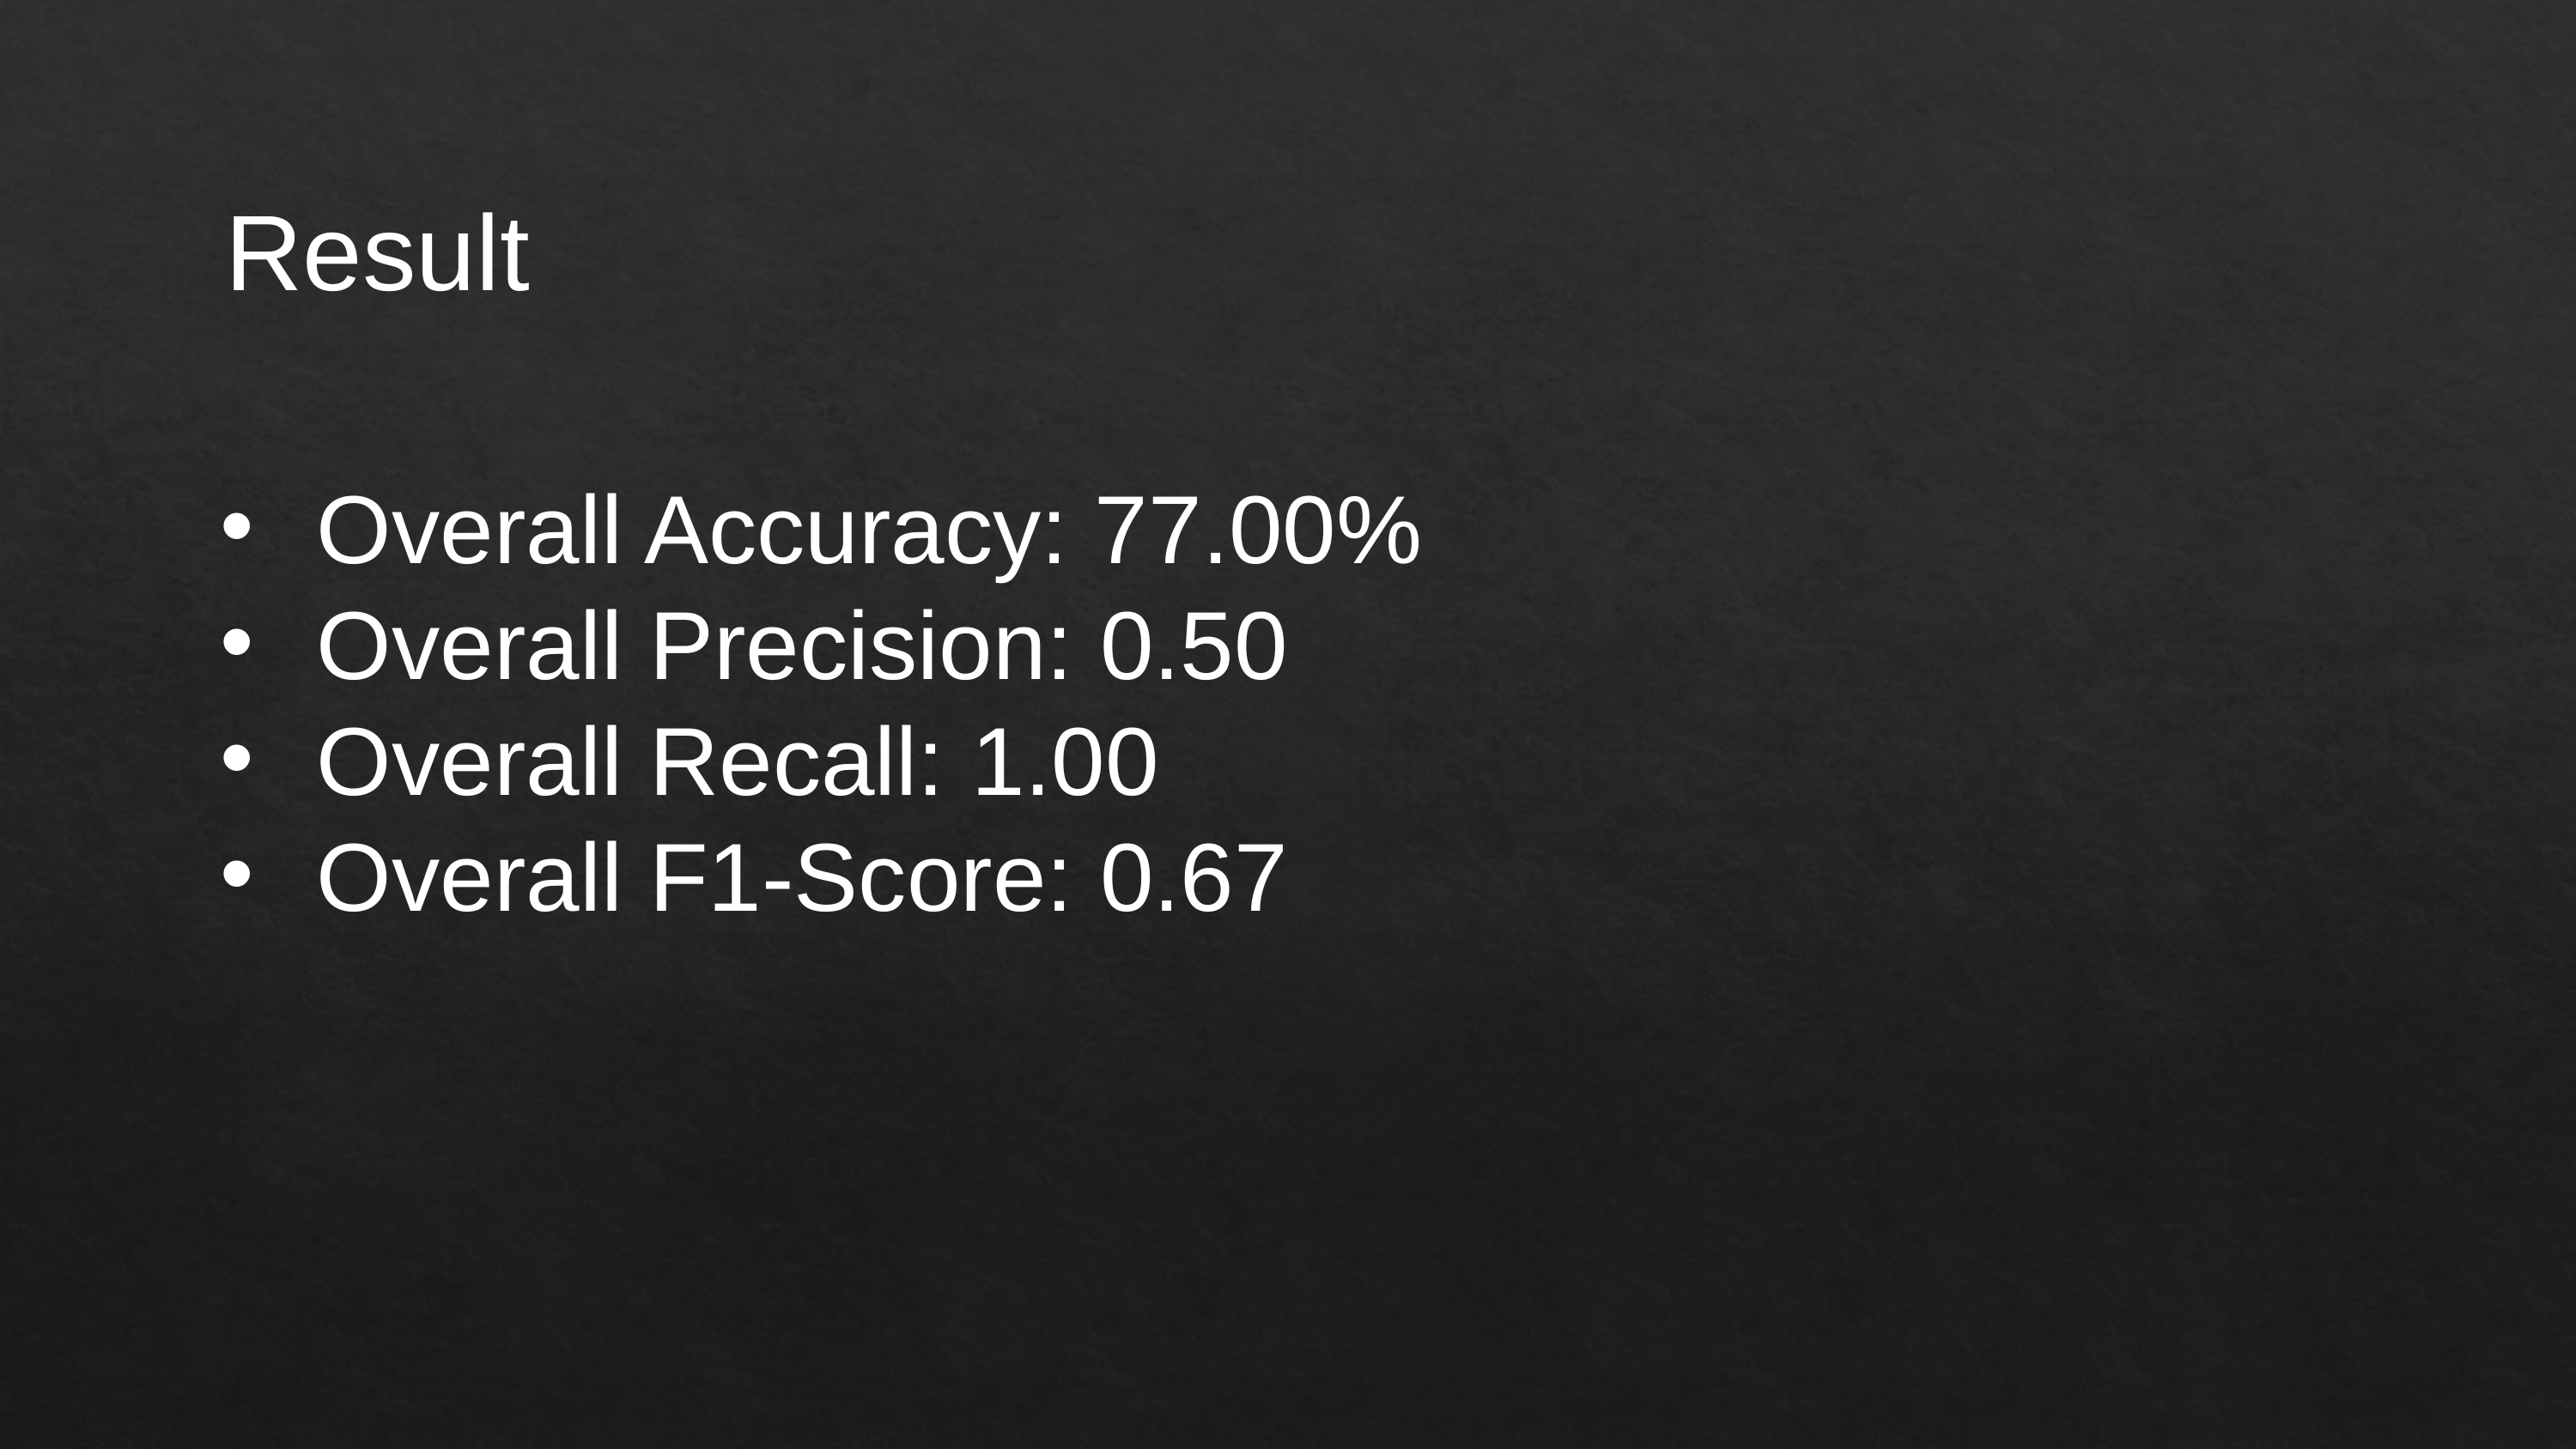

Result
Overall Accuracy: 77.00%
Overall Precision: 0.50
Overall Recall: 1.00
Overall F1-Score: 0.67